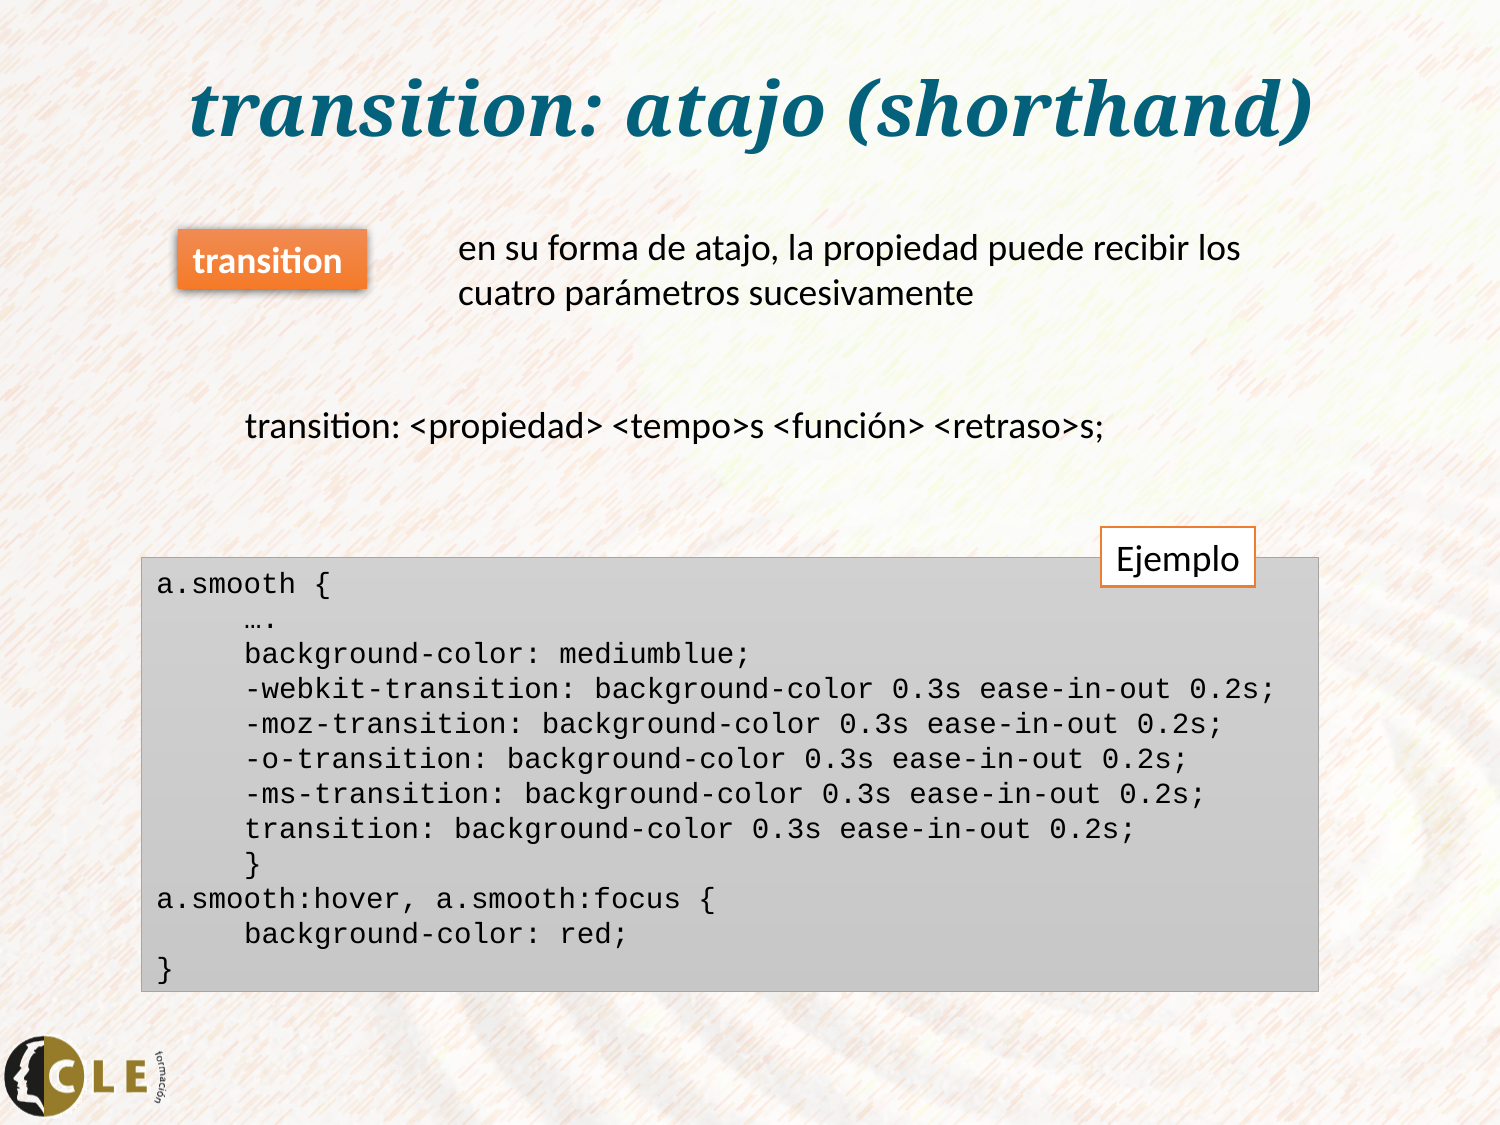

# transition: atajo (shorthand)
en su forma de atajo, la propiedad puede recibir los cuatro parámetros sucesivamente
transition
transition: <propiedad> <tempo>s <función> <retraso>s;
Ejemplo
a.smooth {
	….
	background-color: mediumblue;
	-webkit-transition: background-color 0.3s ease-in-out 0.2s;
	-moz-transition: background-color 0.3s ease-in-out 0.2s;
	-o-transition: background-color 0.3s ease-in-out 0.2s;
	-ms-transition: background-color 0.3s ease-in-out 0.2s;
	transition: background-color 0.3s ease-in-out 0.2s;
	}
a.smooth:hover, a.smooth:focus {
	background-color: red;
}